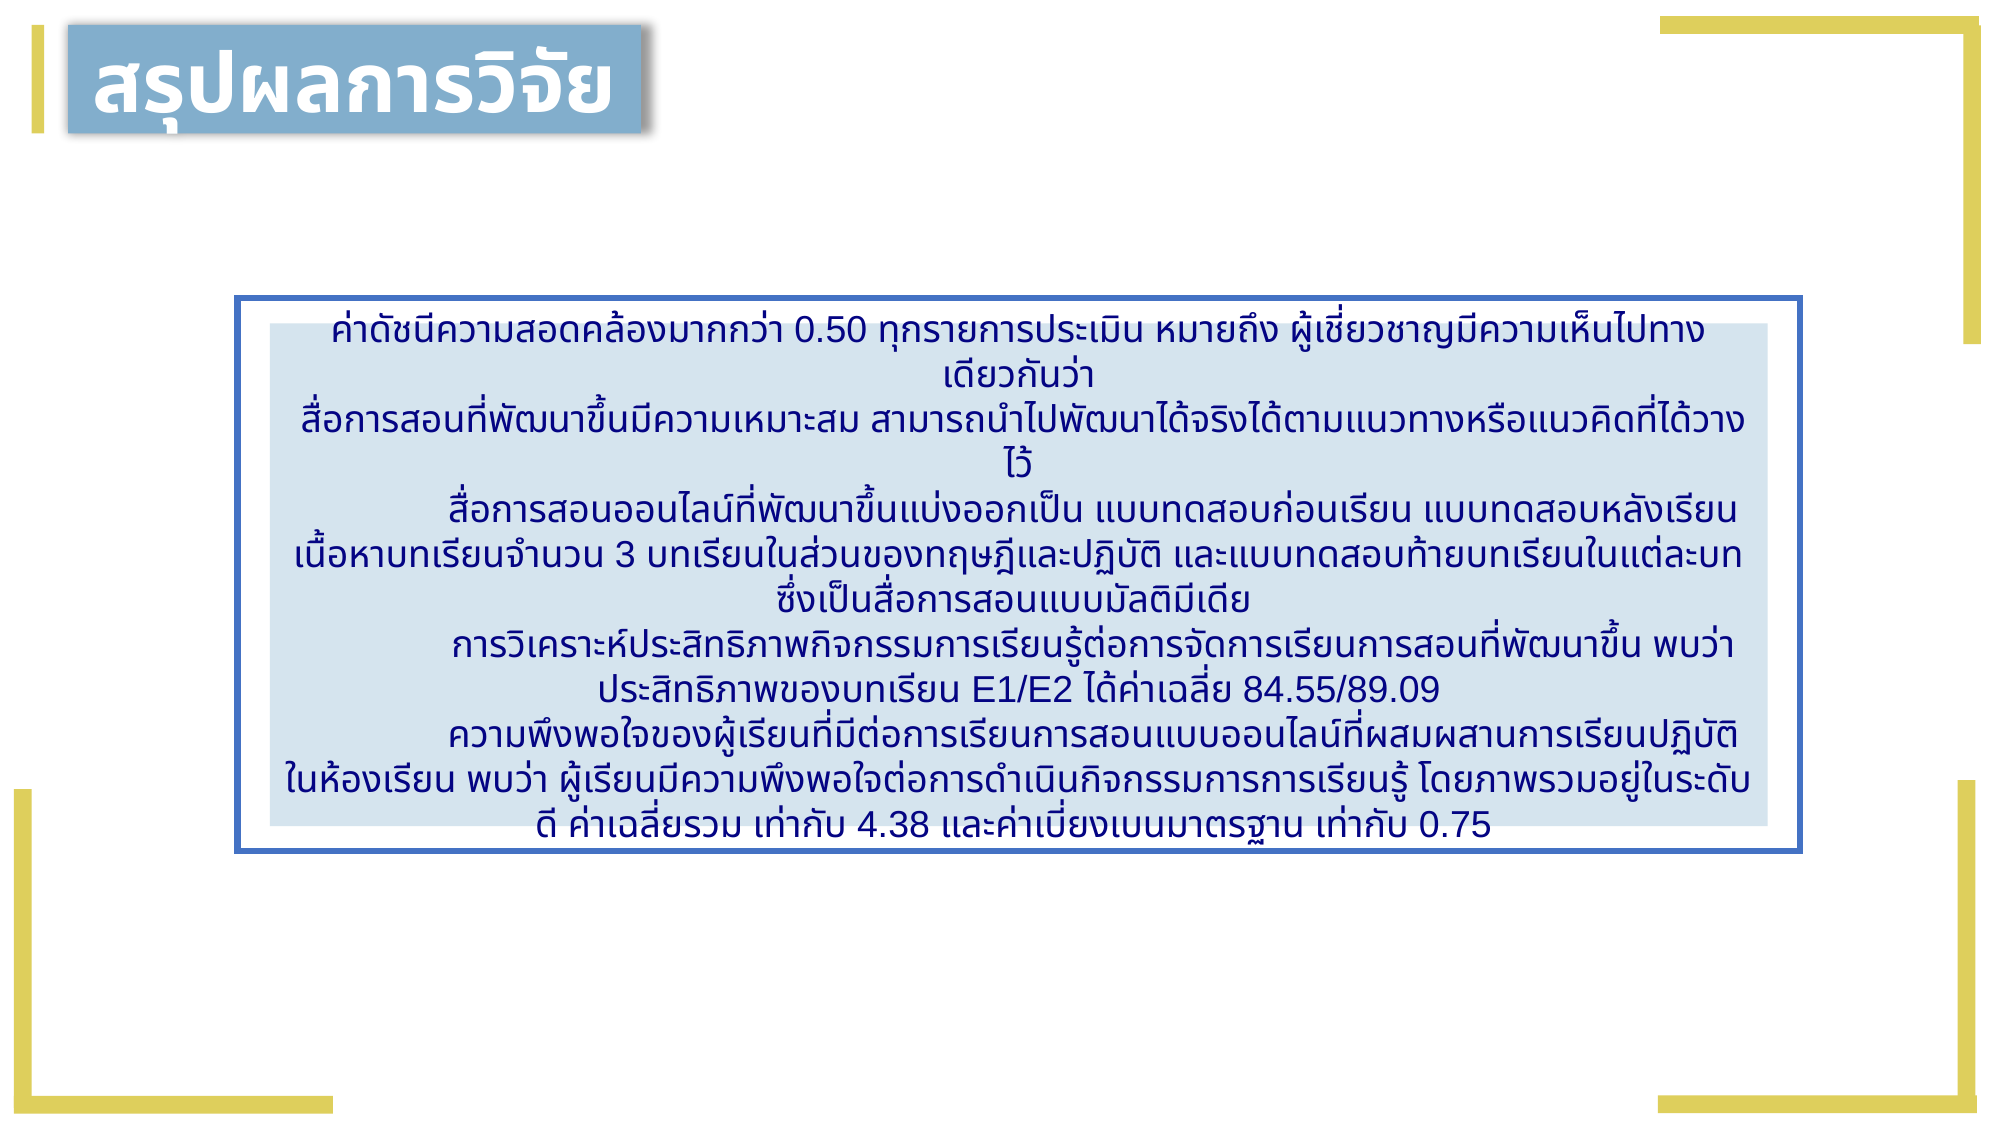

สรุปผลการวิจัย

ค่าดัชนีความสอดคล้องมากกว่า 0.50 ทุกรายการประเมิน หมายถึง ผู้เชี่ยวชาญมีความเห็นไปทางเดียวกันว่า
 สื่อการสอนที่พัฒนาขึ้นมีความเหมาะสม สามารถนำไปพัฒนาได้จริงได้ตามแนวทางหรือแนวคิดที่ได้วางไว้
	สื่อการสอนออนไลน์ที่พัฒนาขึ้นแบ่งออกเป็น แบบทดสอบก่อนเรียน แบบทดสอบหลังเรียน เนื้อหาบทเรียนจำนวน 3 บทเรียนในส่วนของทฤษฎีและปฏิบัติ และแบบทดสอบท้ายบทเรียนในแต่ละบท ซึ่งเป็นสื่อการสอนแบบมัลติมีเดีย
	การวิเคราะห์ประสิทธิภาพกิจกรรมการเรียนรู้ต่อการจัดการเรียนการสอนที่พัฒนาขึ้น พบว่า ประสิทธิภาพของบทเรียน E1/E2 ได้ค่าเฉลี่ย 84.55/89.09
	ความพึงพอใจของผู้เรียนที่มีต่อการเรียนการสอนแบบออนไลน์ที่ผสมผสานการเรียนปฏิบัติในห้องเรียน พบว่า ผู้เรียนมีความพึงพอใจต่อการดำเนินกิจกรรมการการเรียนรู้ โดยภาพรวมอยู่ในระดับดี ค่าเฉลี่ยรวม เท่ากับ 4.38 และค่าเบี่ยงเบนมาตรฐาน เท่ากับ 0.75